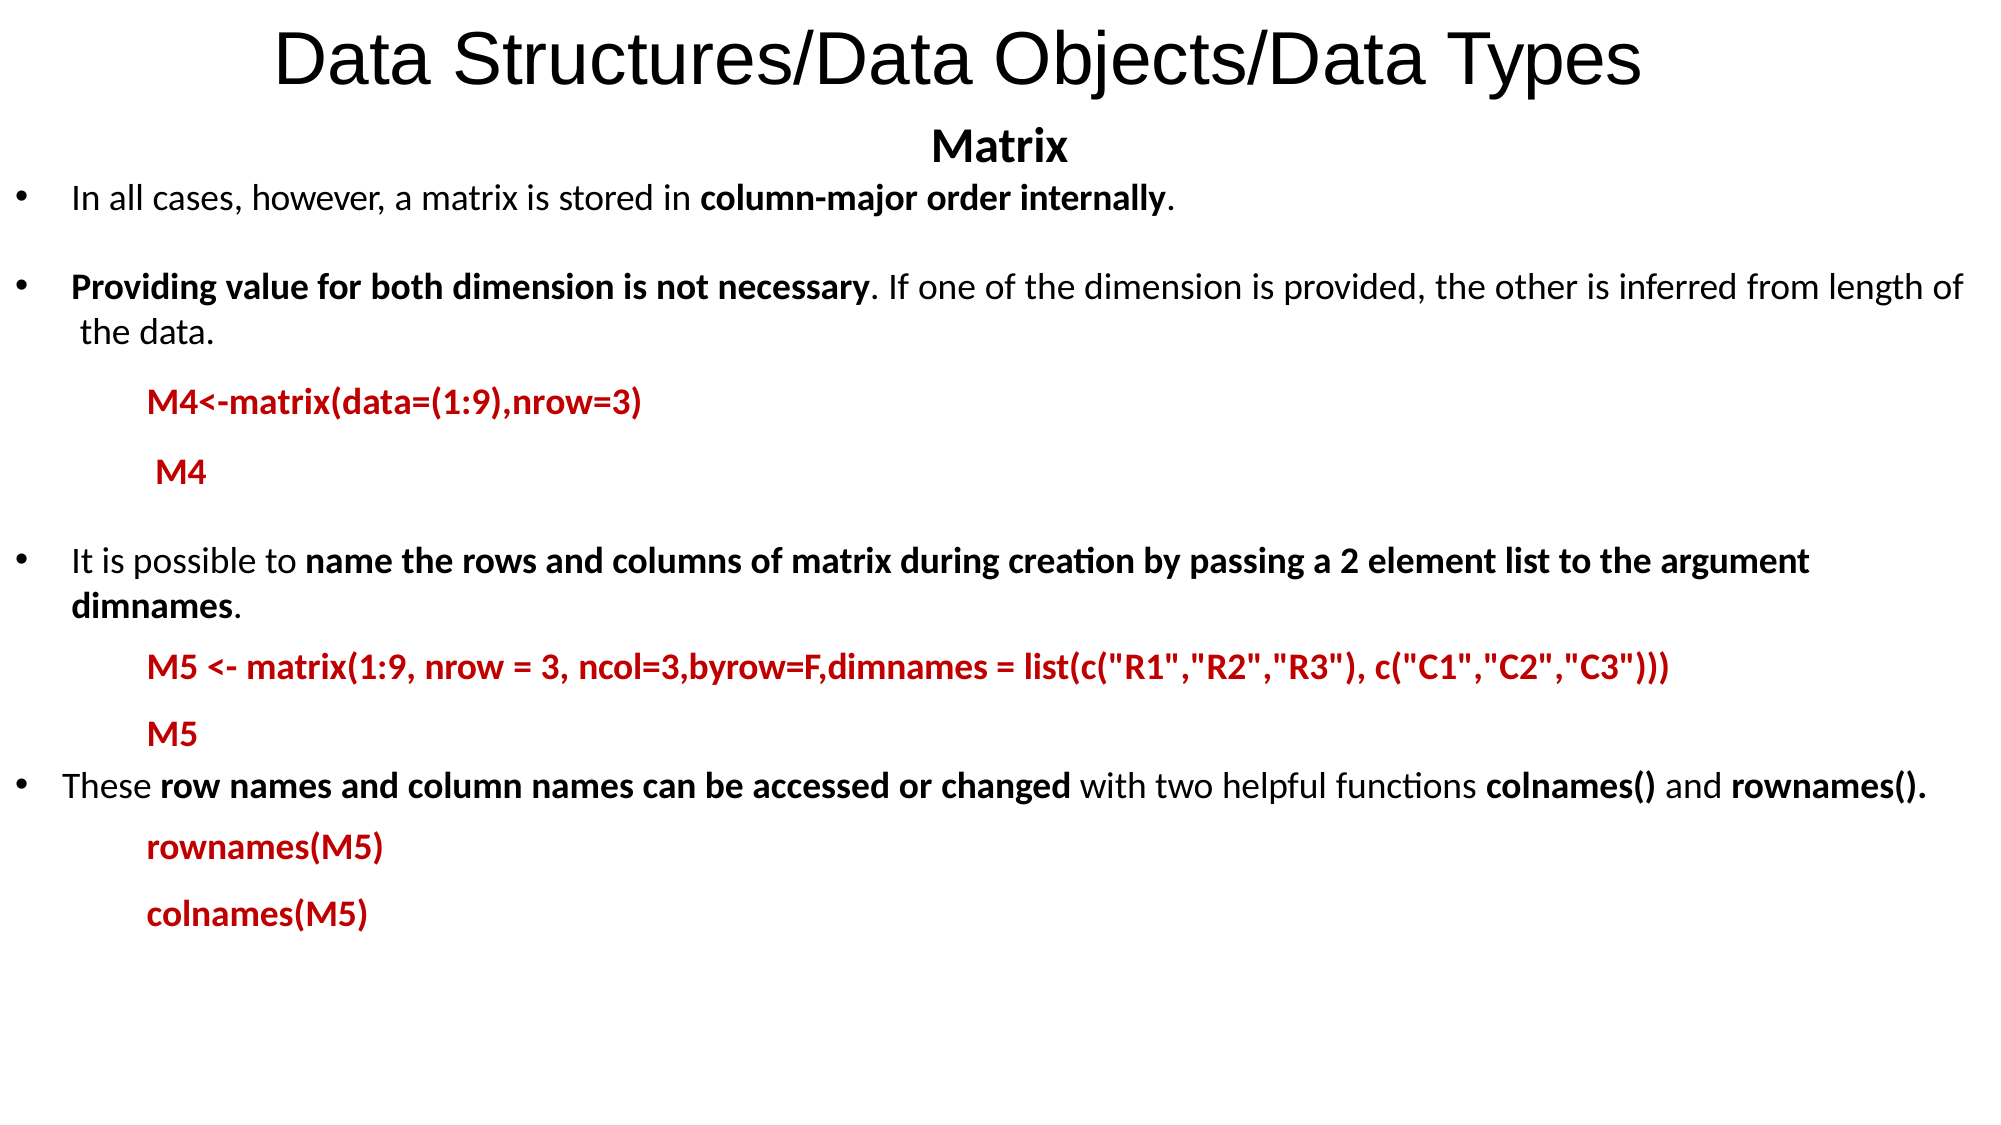

# Data Structures/Data Objects/Data Types
Matrix
In all cases, however, a matrix is stored in column-major order internally.

Providing value for both dimension is not necessary. If one of the dimension is provided, the other is inferred from length of  the data.
M4<-matrix(data=(1:9),nrow=3)  M4

It is possible to name the rows and columns of matrix during creation by passing a 2 element list to the argument  dimnames.
M5 <- matrix(1:9, nrow = 3, ncol=3,byrow=F,dimnames = list(c("R1","R2","R3"), c("C1","C2","C3")))
M5
These row names and column names can be accessed or changed with two helpful functions colnames() and rownames().
rownames(M5)
colnames(M5)